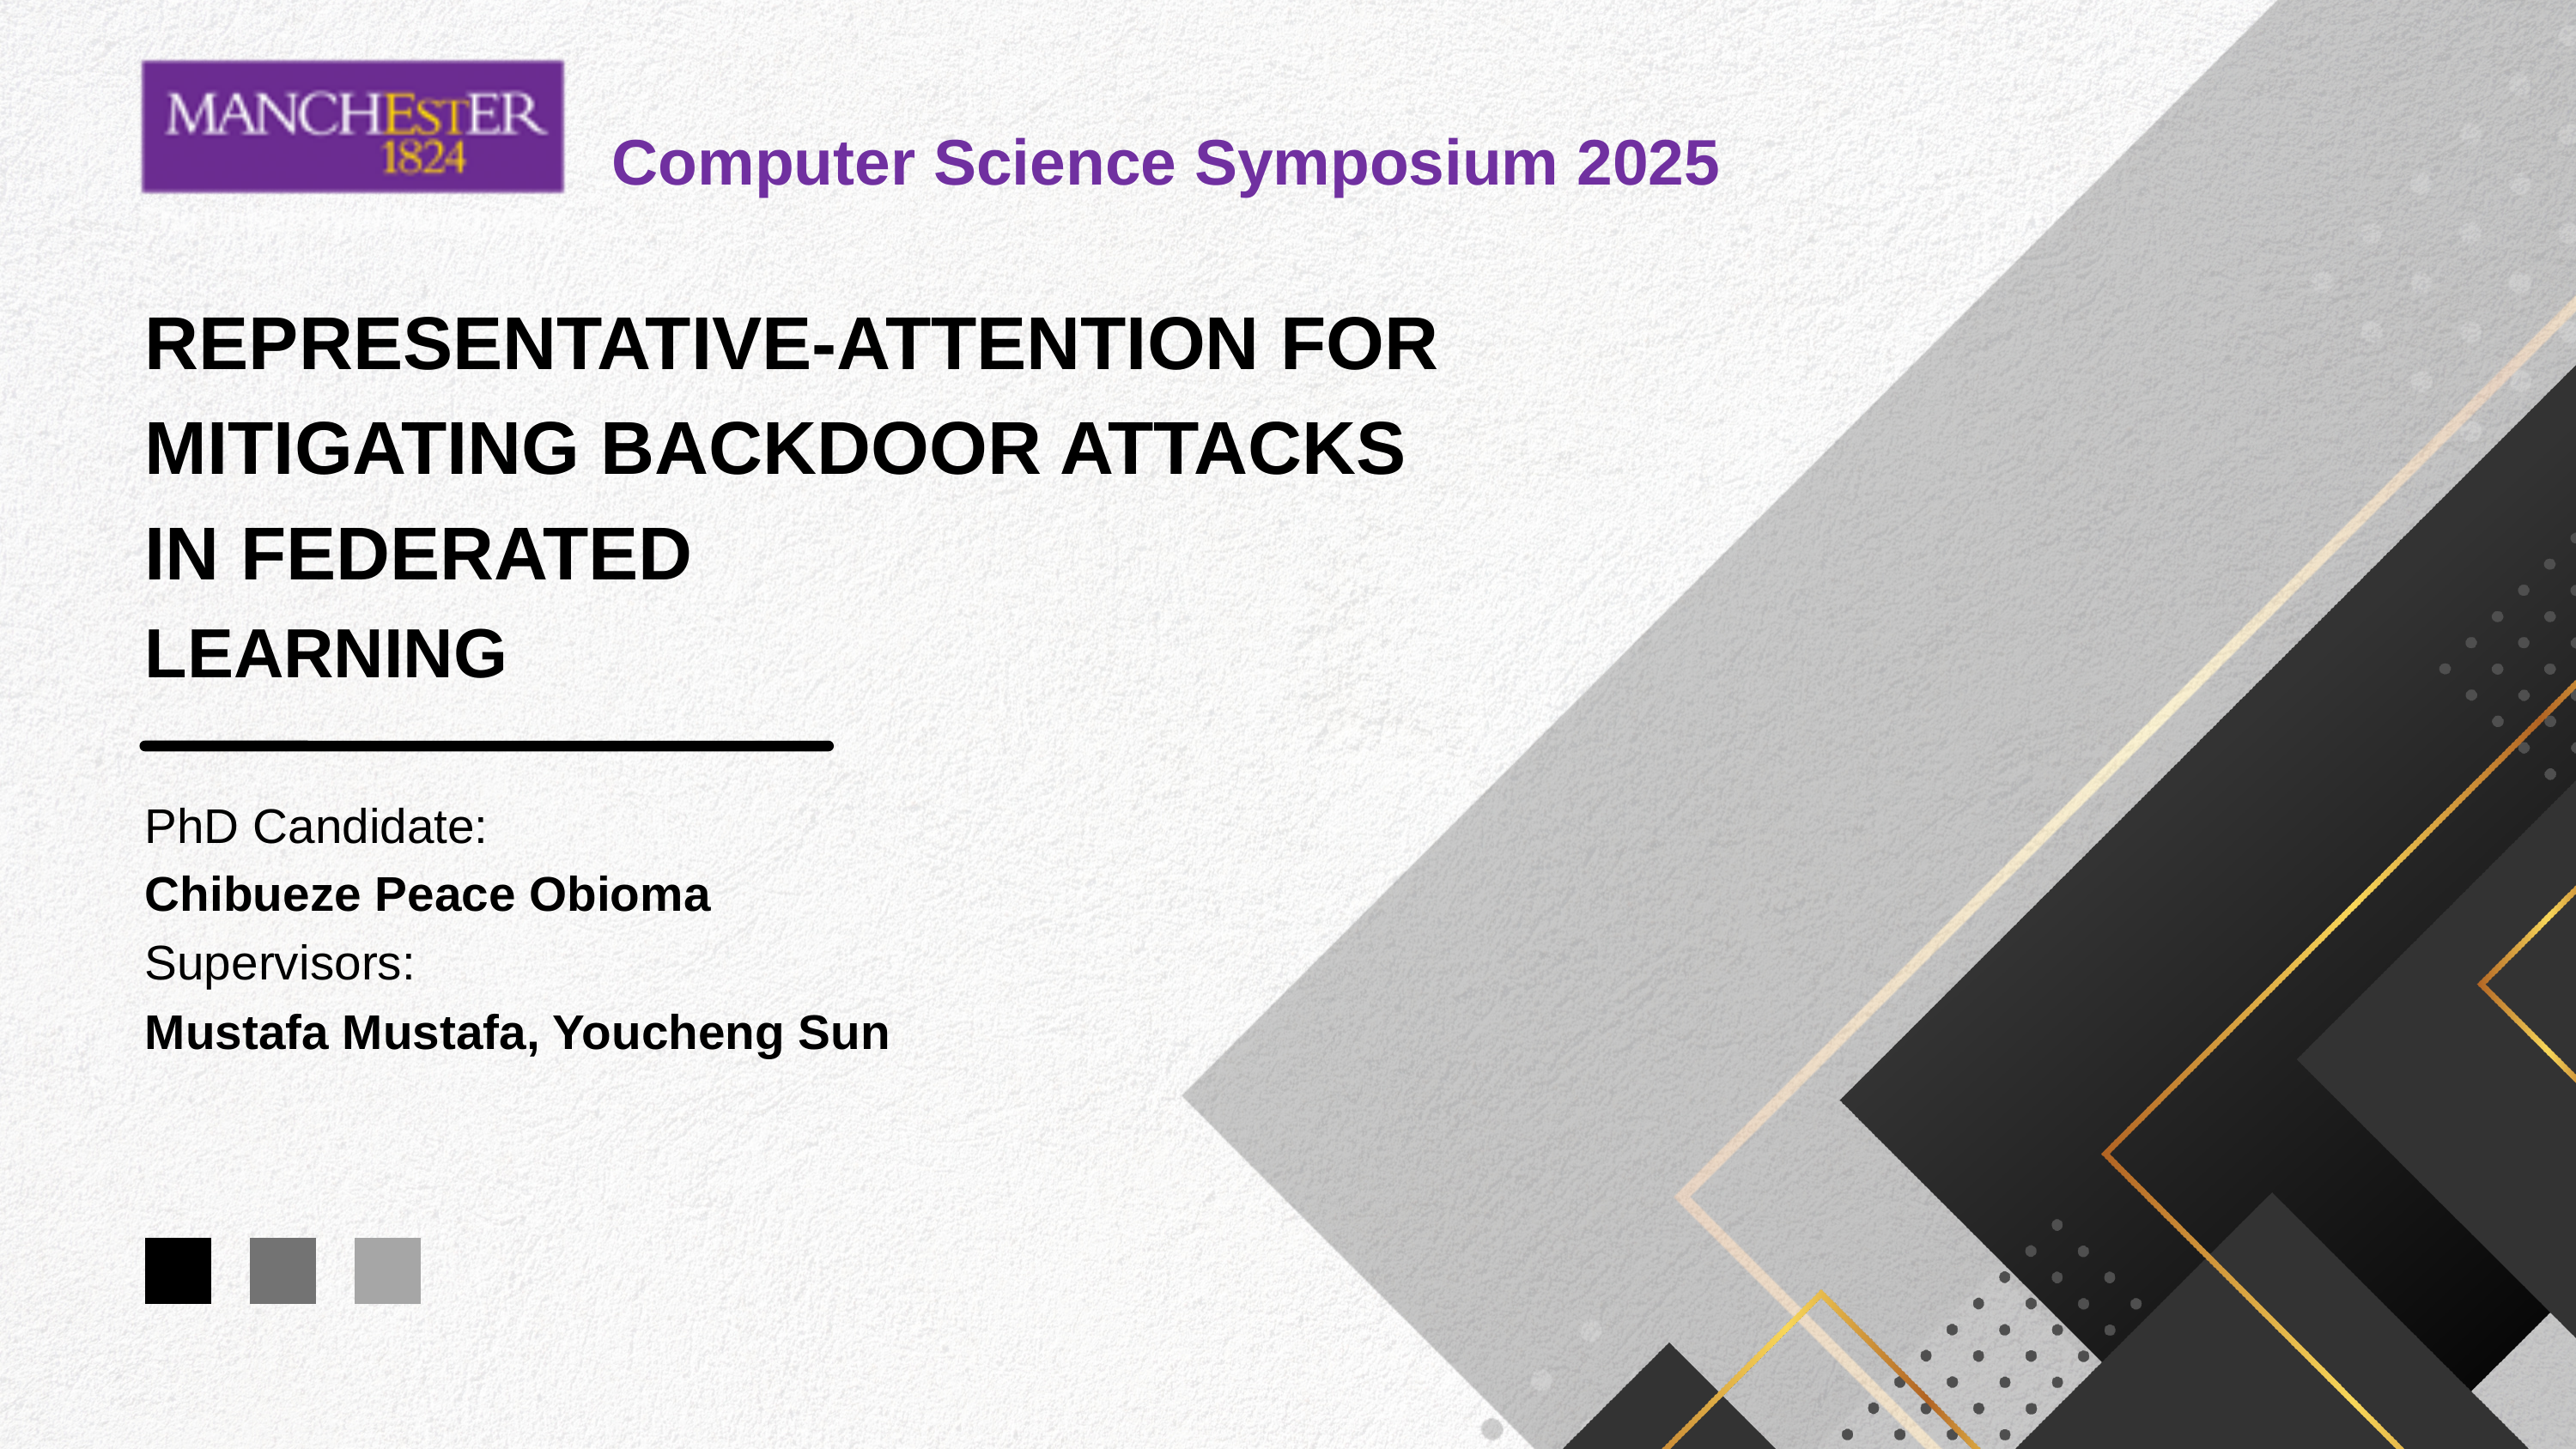

Computer Science Symposium 2025
REPRESENTATIVE-ATTENTION FOR MITIGATING BACKDOOR ATTACKS IN FEDERATED
LEARNING

PhD Candidate:
Chibueze Peace Obioma
Supervisors:
Mustafa Mustafa, Youcheng Sun